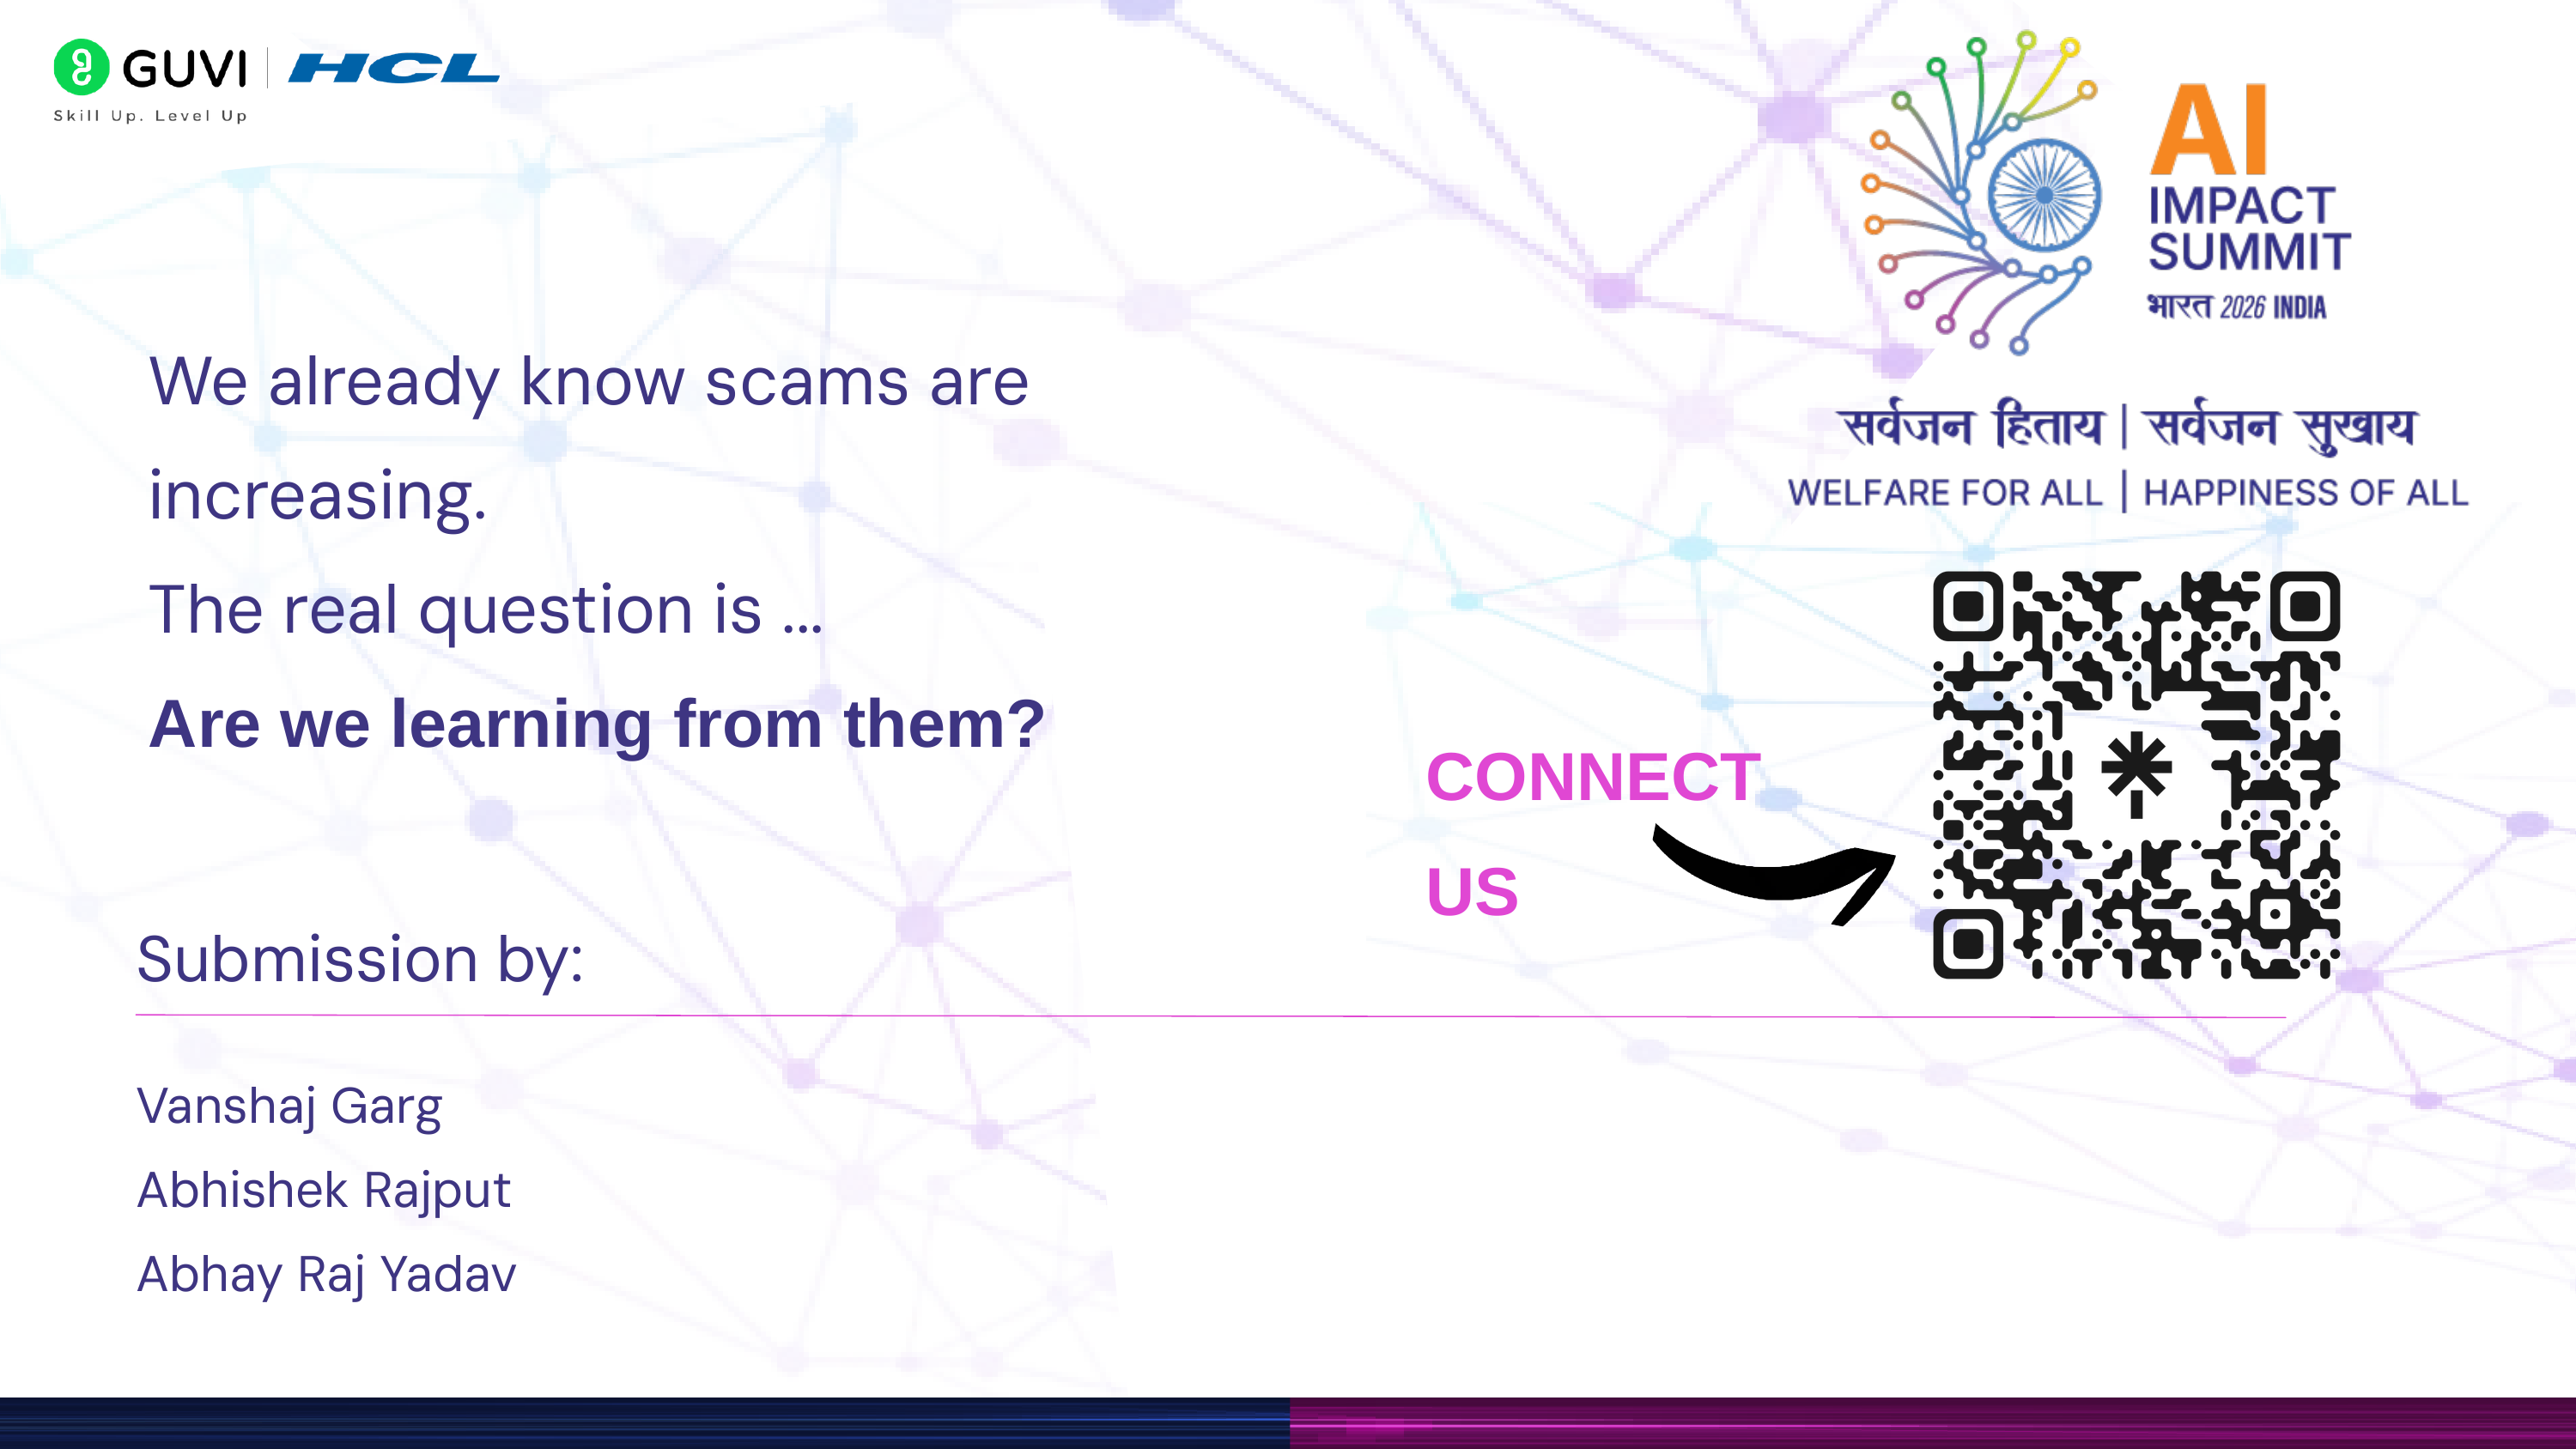

We already know scams are increasing.
The real question is ...
Are we learning from them?

CONNECT US

Submission by:

Vanshaj Garg
Abhishek Rajput
Abhay Raj Yadav